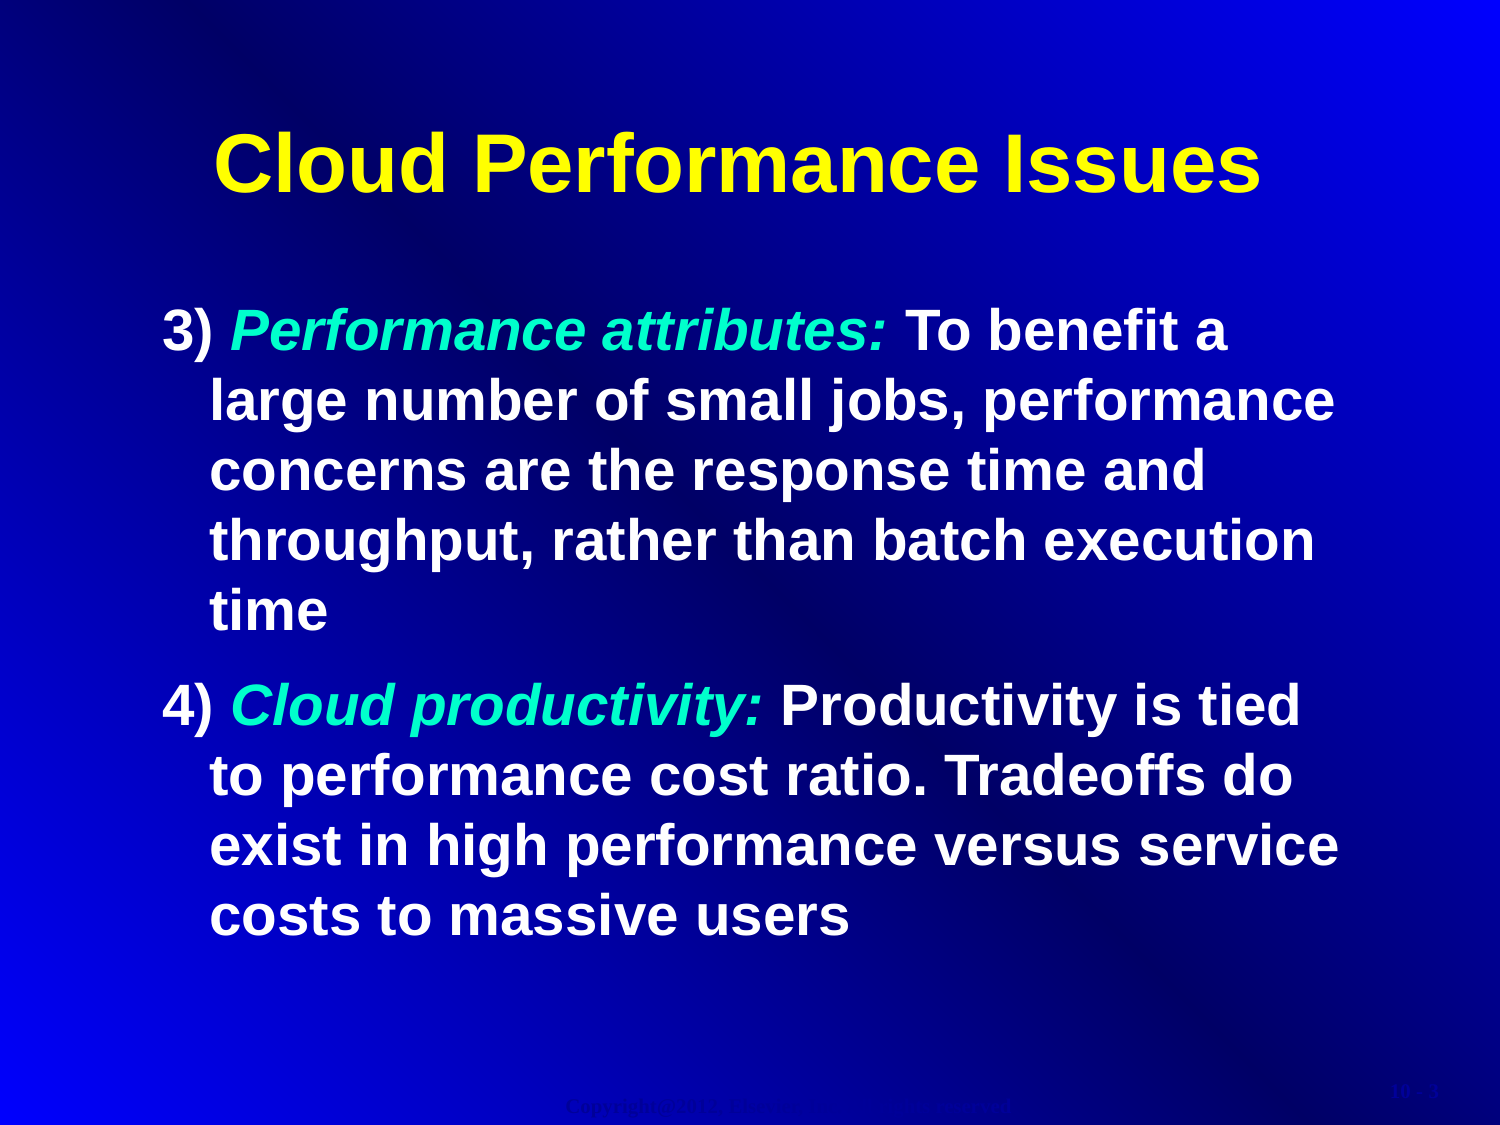

Cloud Performance Issues
3) Performance attributes: To benefit a large number of small jobs, performance concerns are the response time and throughput, rather than batch execution time
4) Cloud productivity: Productivity is tied to performance cost ratio. Tradeoffs do exist in high performance versus service costs to massive users